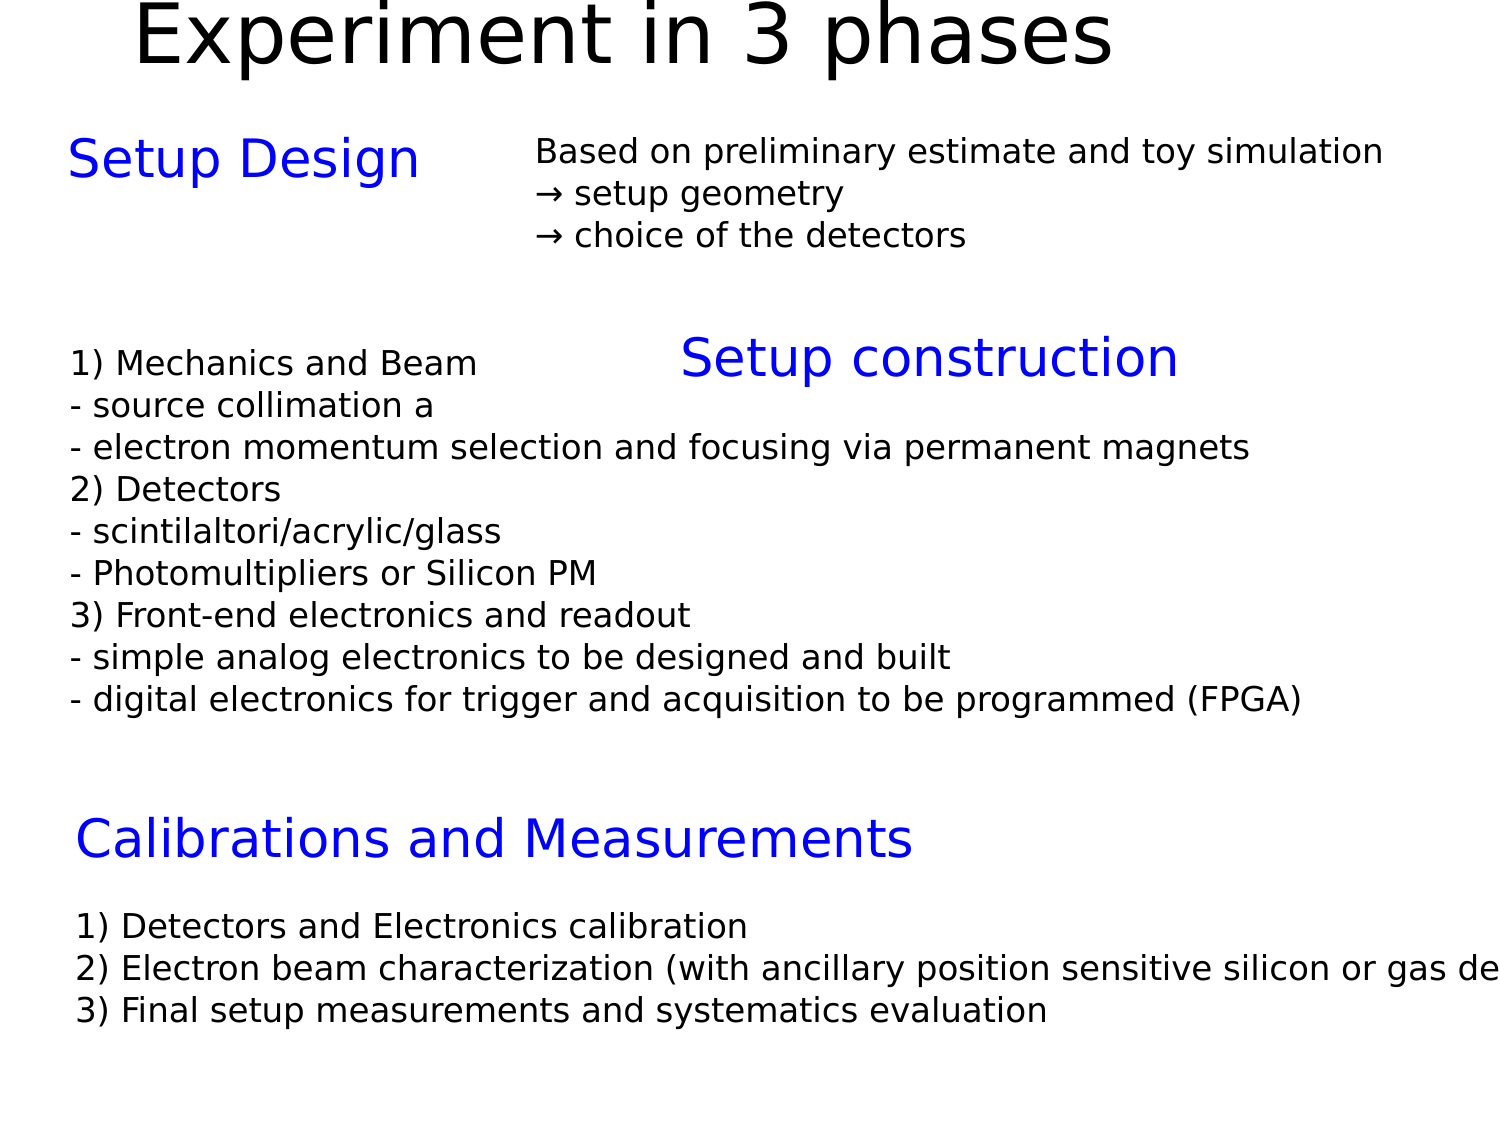

Experiment in 3 phases
Setup Design
Based on preliminary estimate and toy simulation
→ setup geometry
→ choice of the detectors

Setup construction
1) Mechanics and Beam
- source collimation a
- electron momentum selection and focusing via permanent magnets
2) Detectors
- scintilaltori/acrylic/glass
- Photomultipliers or Silicon PM
3) Front-end electronics and readout
- simple analog electronics to be designed and built
- digital electronics for trigger and acquisition to be programmed (FPGA)
Calibrations and Measurements
1) Detectors and Electronics calibration
2) Electron beam characterization (with ancillary position sensitive silicon or gas detectors)
3) Final setup measurements and systematics evaluation